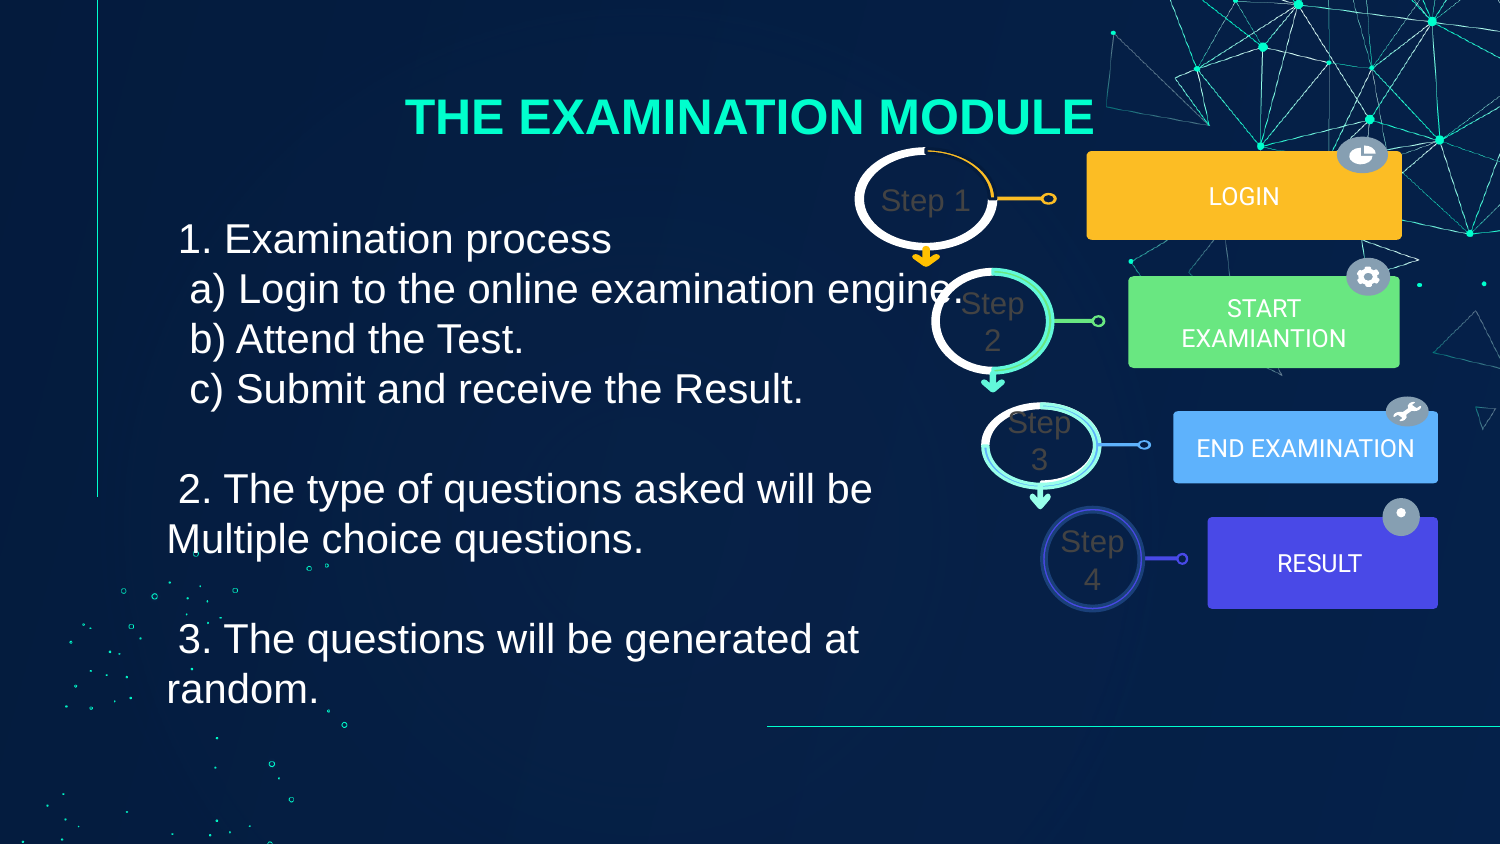

# THE EXAMINATION MODULE

LOGIN
Step 1

 1. Examination process
  a) Login to the online examination engine.
  b) Attend the Test.
  c) Submit and receive the Result.

 2. The type of questions asked will be Multiple choice questions.

 3. The questions will be generated at random.

START EXAMIANTION
Step 2

END EXAMINATION
Step 3

RESULT
Step 4